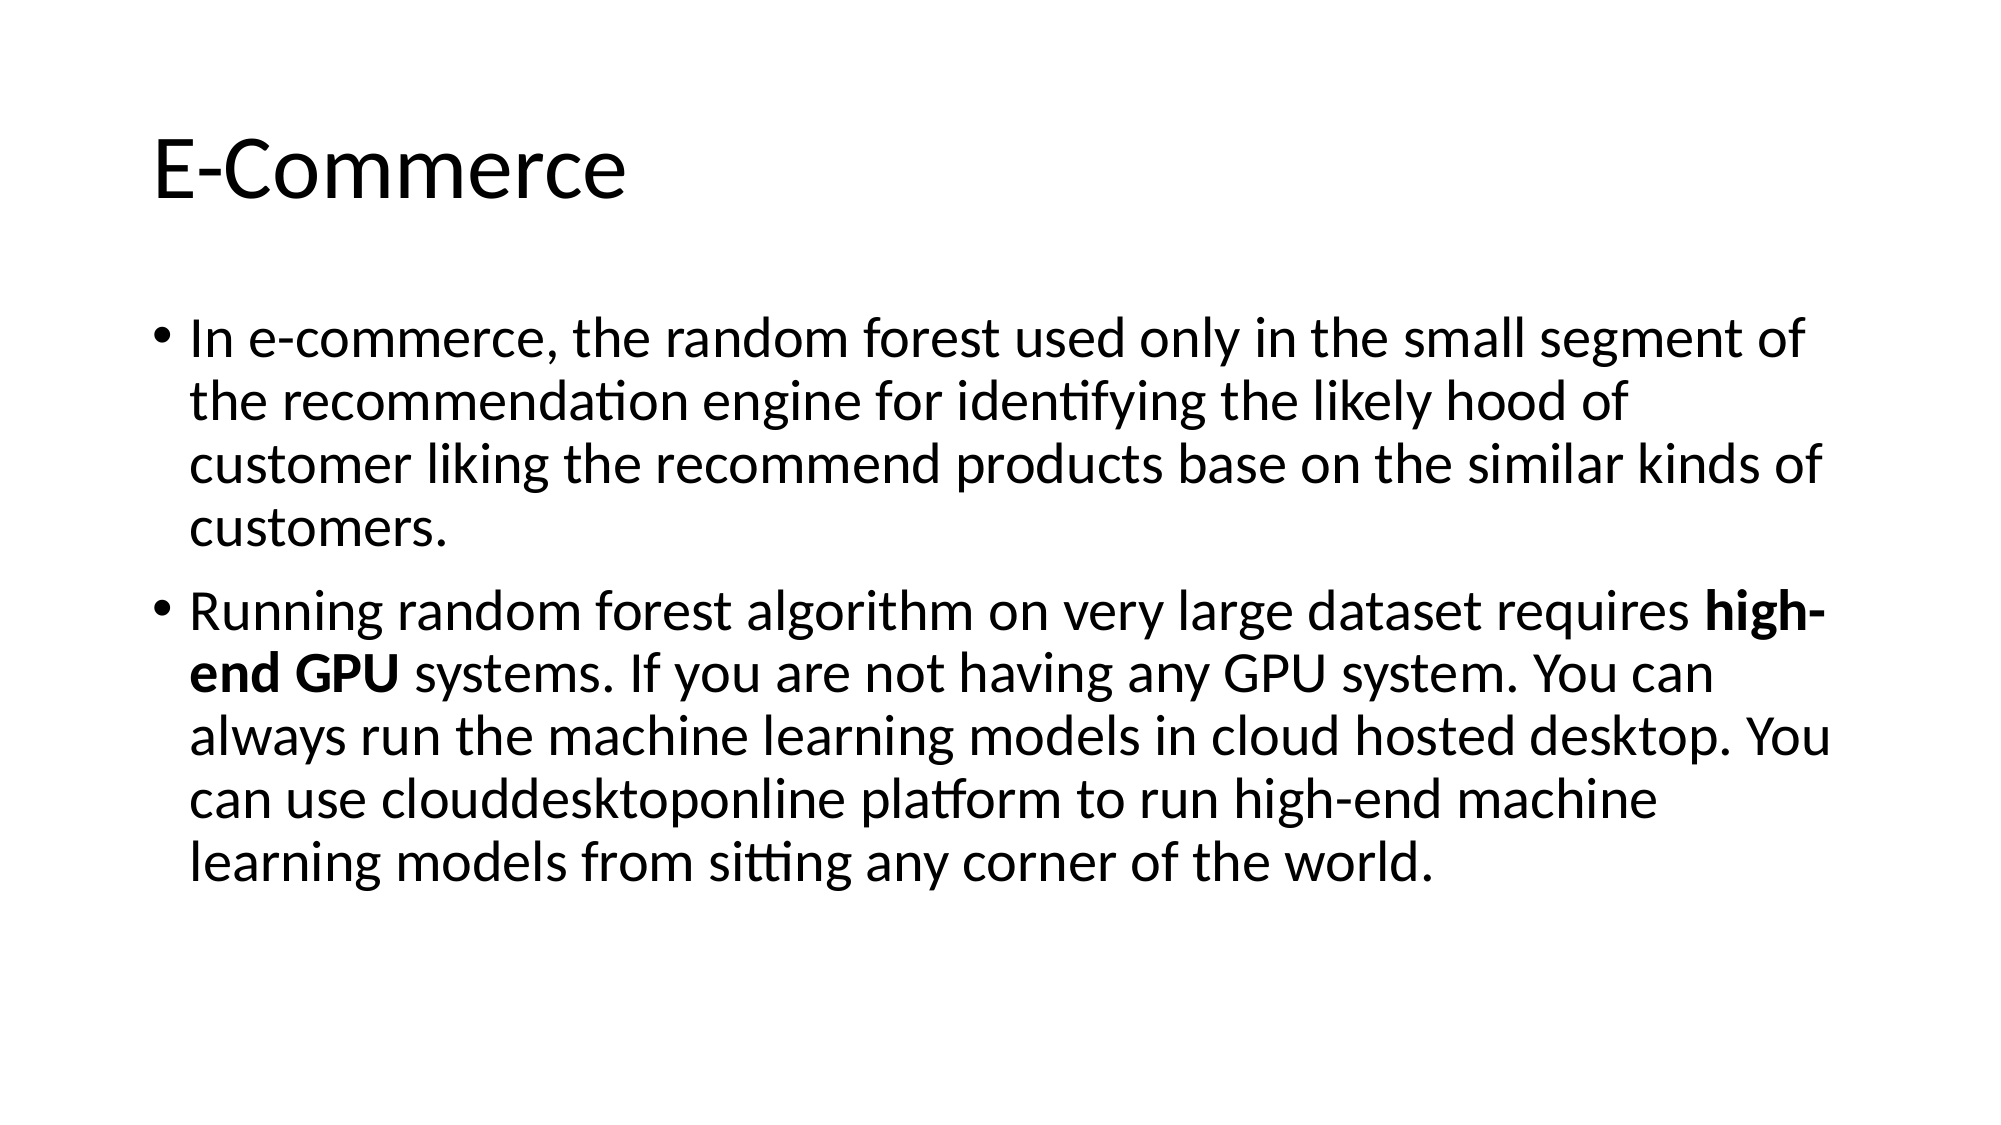

# E-Commerce
In e-commerce, the random forest used only in the small segment of the recommendation engine for identifying the likely hood of customer liking the recommend products base on the similar kinds of customers.
Running random forest algorithm on very large dataset requires high-end GPU systems. If you are not having any GPU system. You can always run the machine learning models in cloud hosted desktop. You can use clouddesktoponline platform to run high-end machine learning models from sitting any corner of the world.